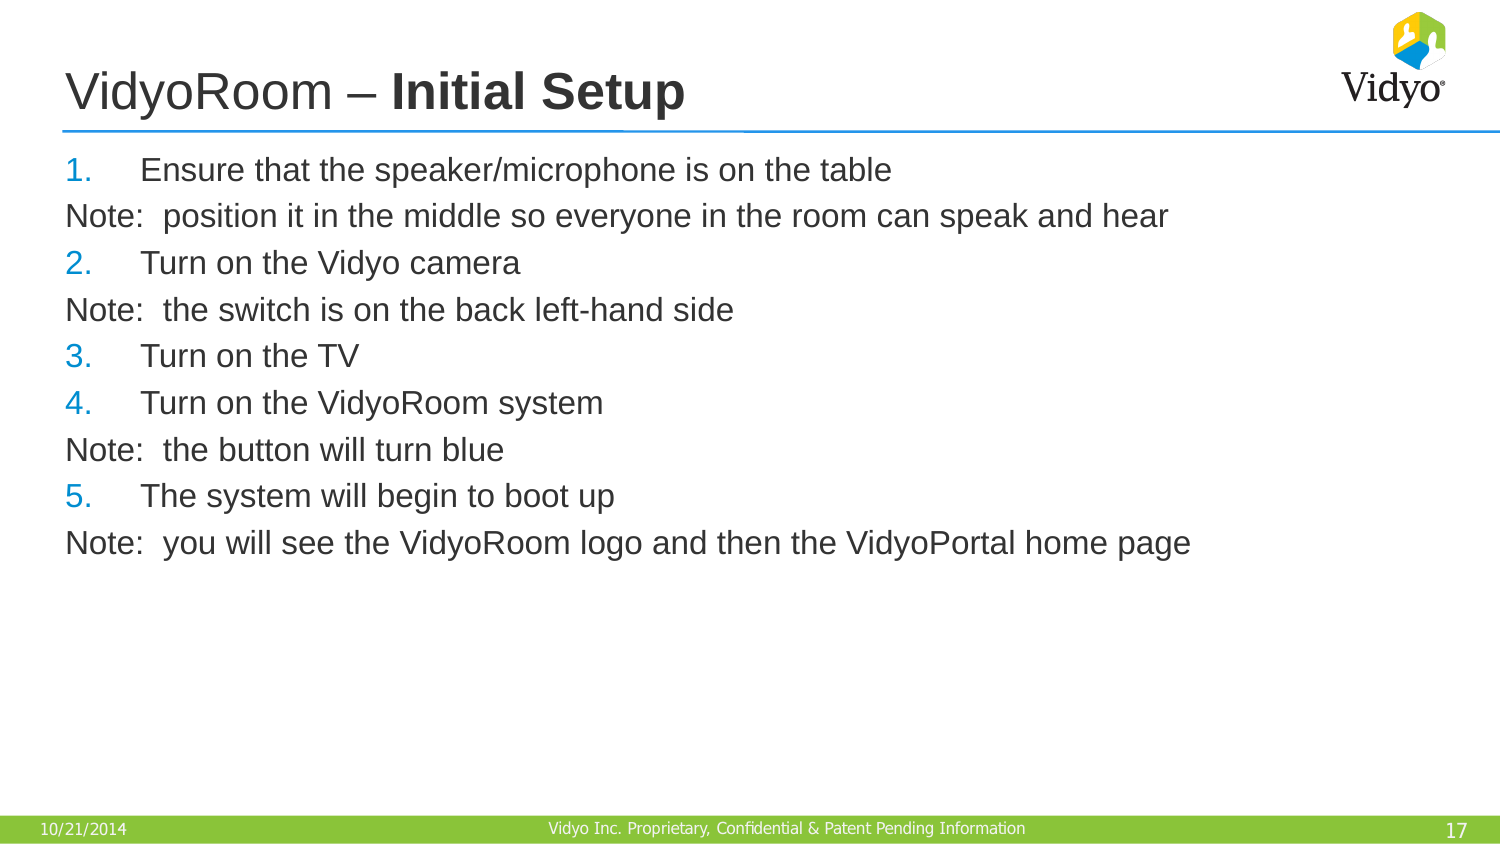

# VidyoRoom – Initial Setup
Ensure that the speaker/microphone is on the table
Note:  position it in the middle so everyone in the room can speak and hear
Turn on the Vidyo camera
Note:  the switch is on the back left-hand side
Turn on the TV
Turn on the VidyoRoom system
Note:  the button will turn blue
The system will begin to boot up
Note:  you will see the VidyoRoom logo and then the VidyoPortal home page